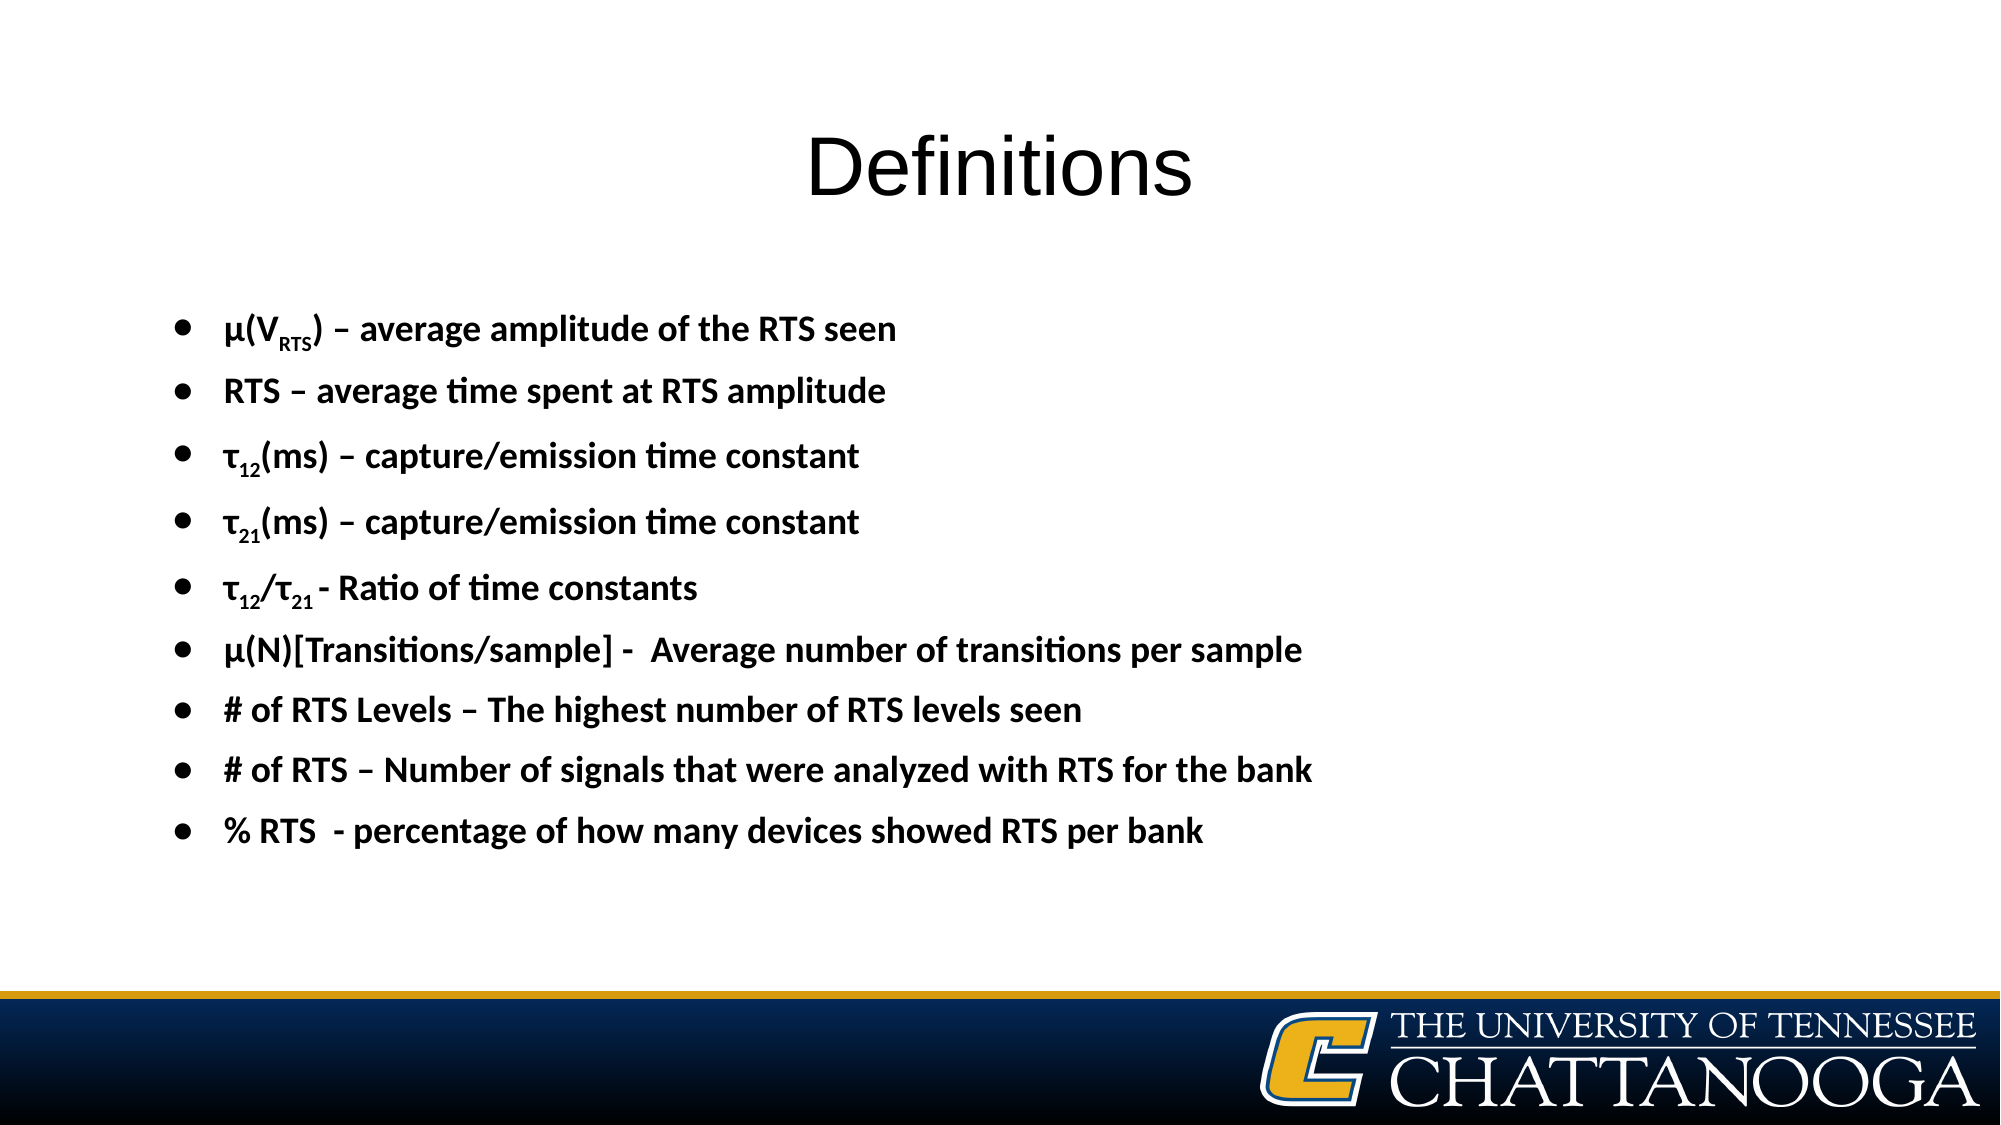

# Definitions
µ(VRTS) – average amplitude of the RTS seen
RTS – average time spent at RTS amplitude
τ12(ms) – capture/emission time constant
τ21(ms) – capture/emission time constant
τ12/τ21 - Ratio of time constants
µ(N)[Transitions/sample] -  Average number of transitions per sample
# of RTS Levels – The highest number of RTS levels seen
# of RTS – Number of signals that were analyzed with RTS for the bank
% RTS  - percentage of how many devices showed RTS per bank